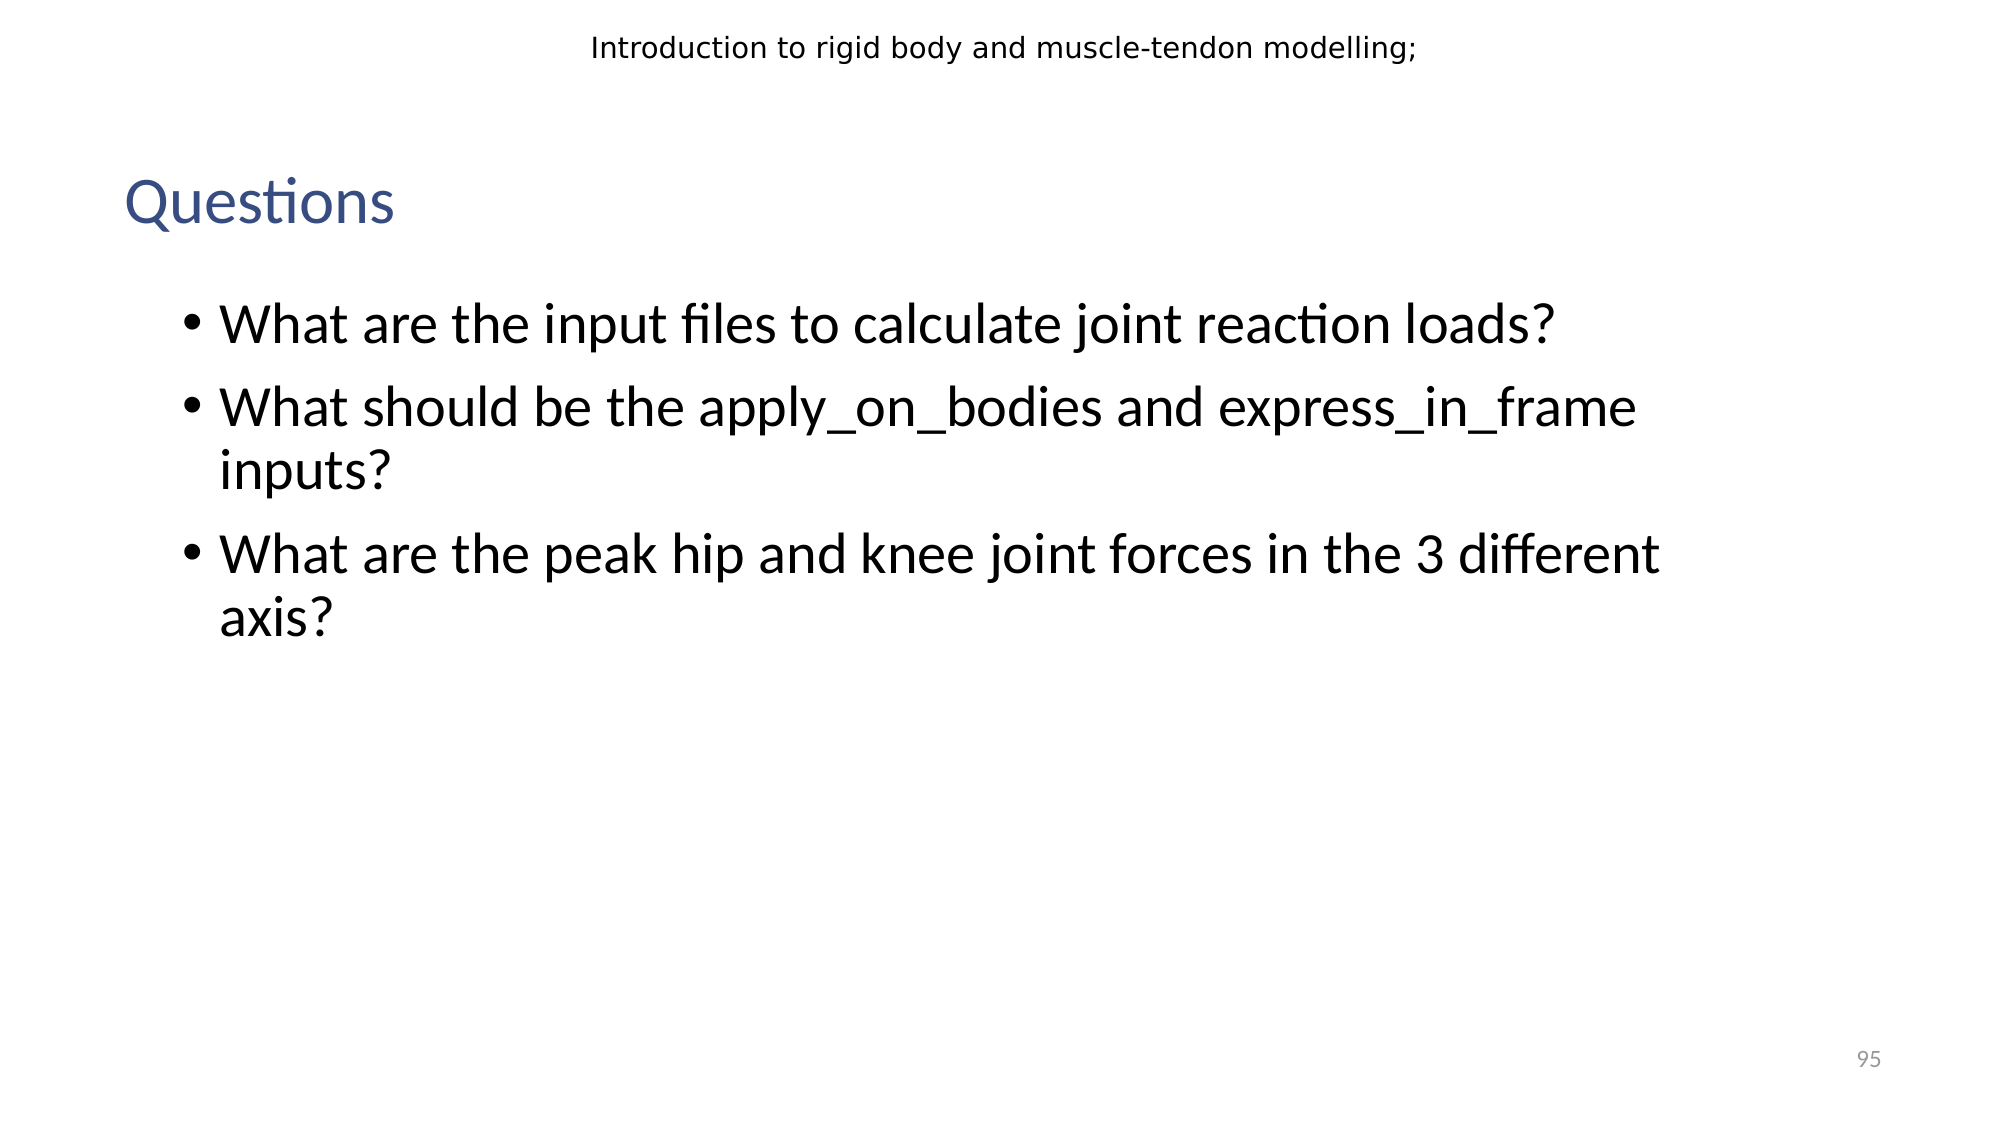

Introduction to rigid body and muscle-tendon modelling;
# Questions
What are the input files to calculate joint reaction loads?
What should be the apply_on_bodies and express_in_frame inputs?
What are the peak hip and knee joint forces in the 3 different axis?
95